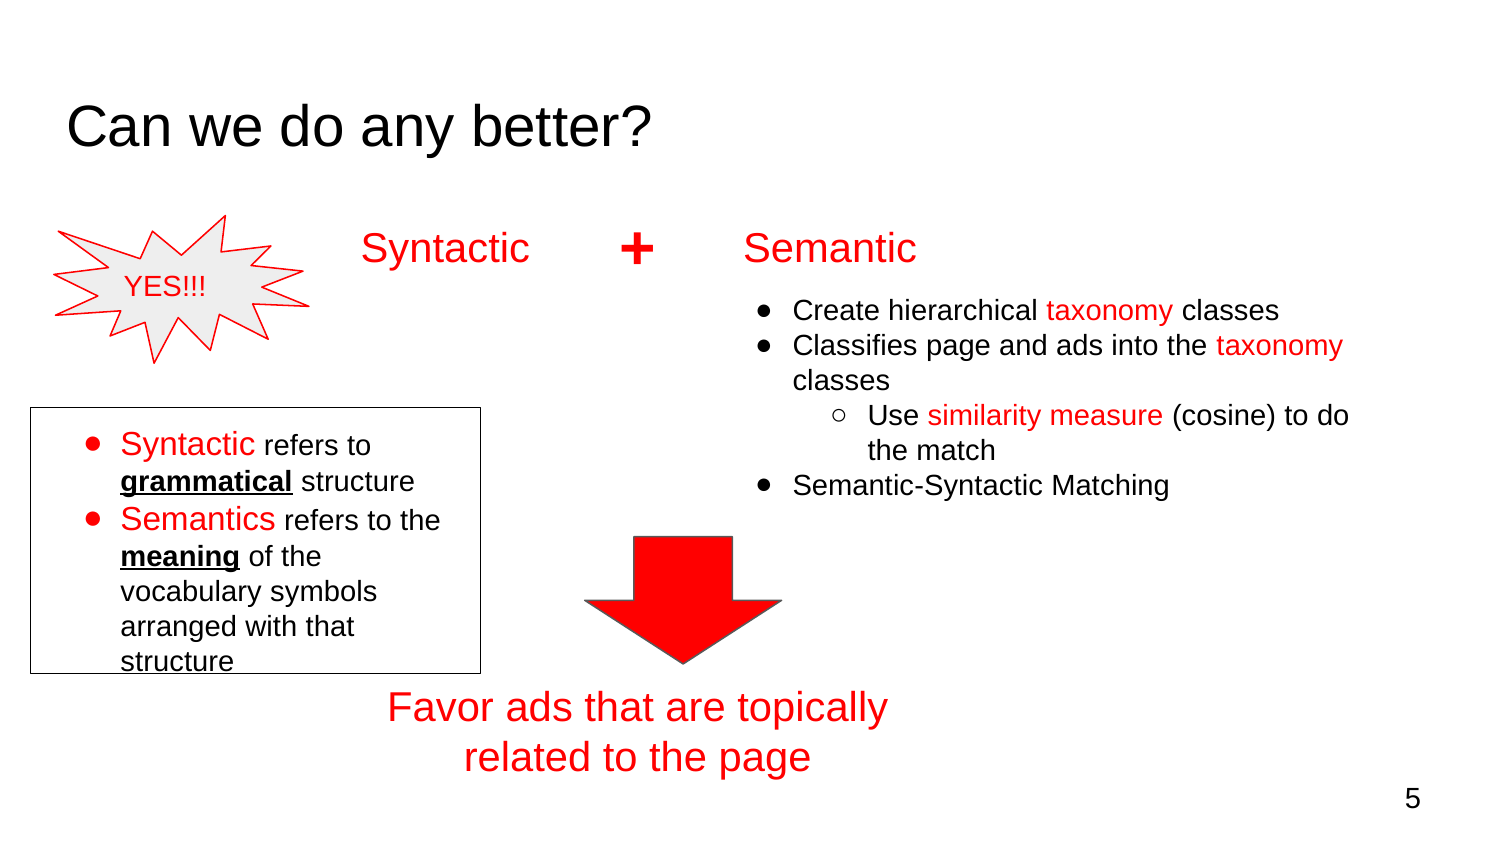

# Can we do any better?
+
Syntactic
Semantic
YES!!!
Create hierarchical taxonomy classes
Classifies page and ads into the taxonomy classes
Use similarity measure (cosine) to do the match
Semantic-Syntactic Matching
Syntactic refers to grammatical structure
Semantics refers to the meaning of the vocabulary symbols arranged with that structure

Favor ads that are topically related to the page
5